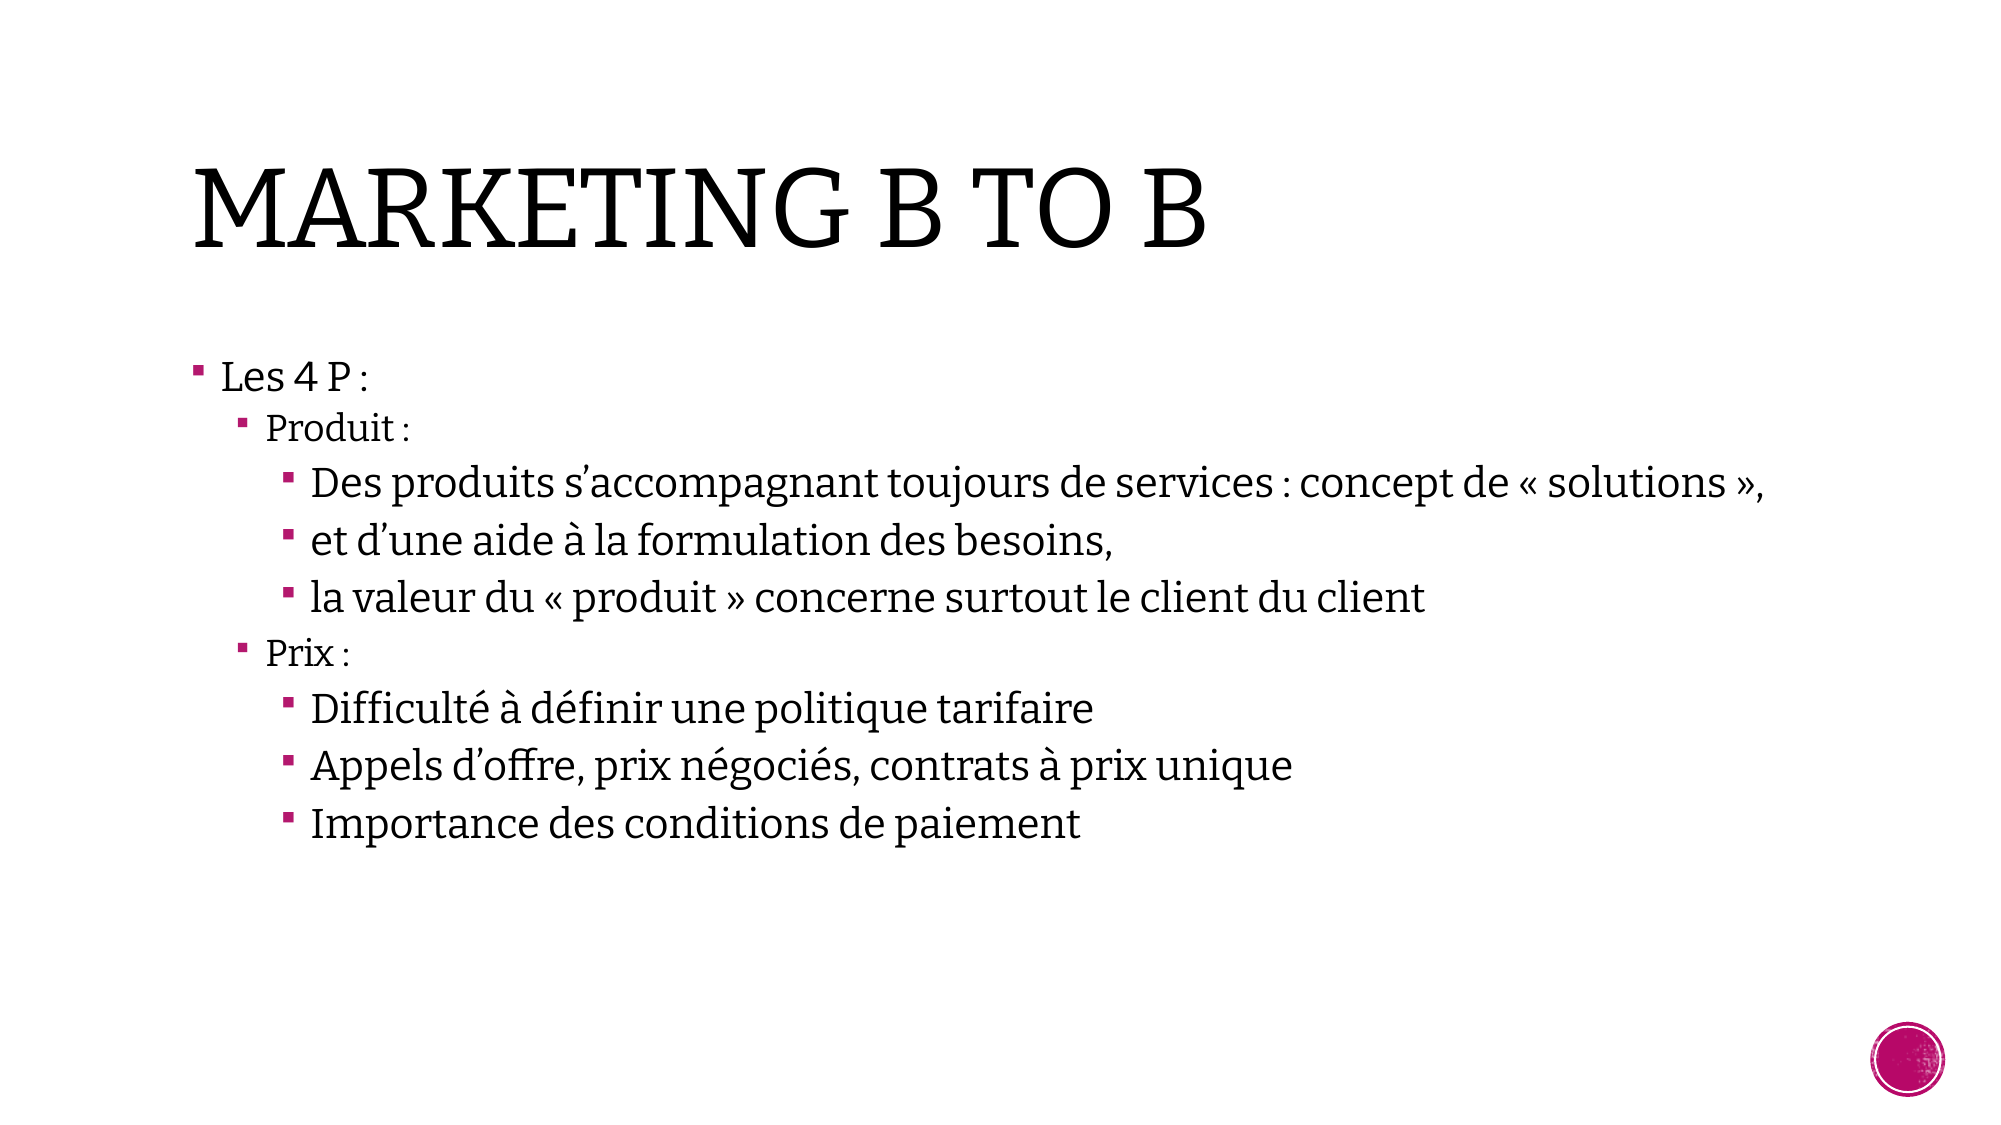

# Marketing B to B
Les 4 P :
Produit :
Des produits s’accompagnant toujours de services : concept de « solutions »,
et d’une aide à la formulation des besoins,
la valeur du « produit » concerne surtout le client du client
Prix :
Difficulté à définir une politique tarifaire
Appels d’offre, prix négociés, contrats à prix unique
Importance des conditions de paiement